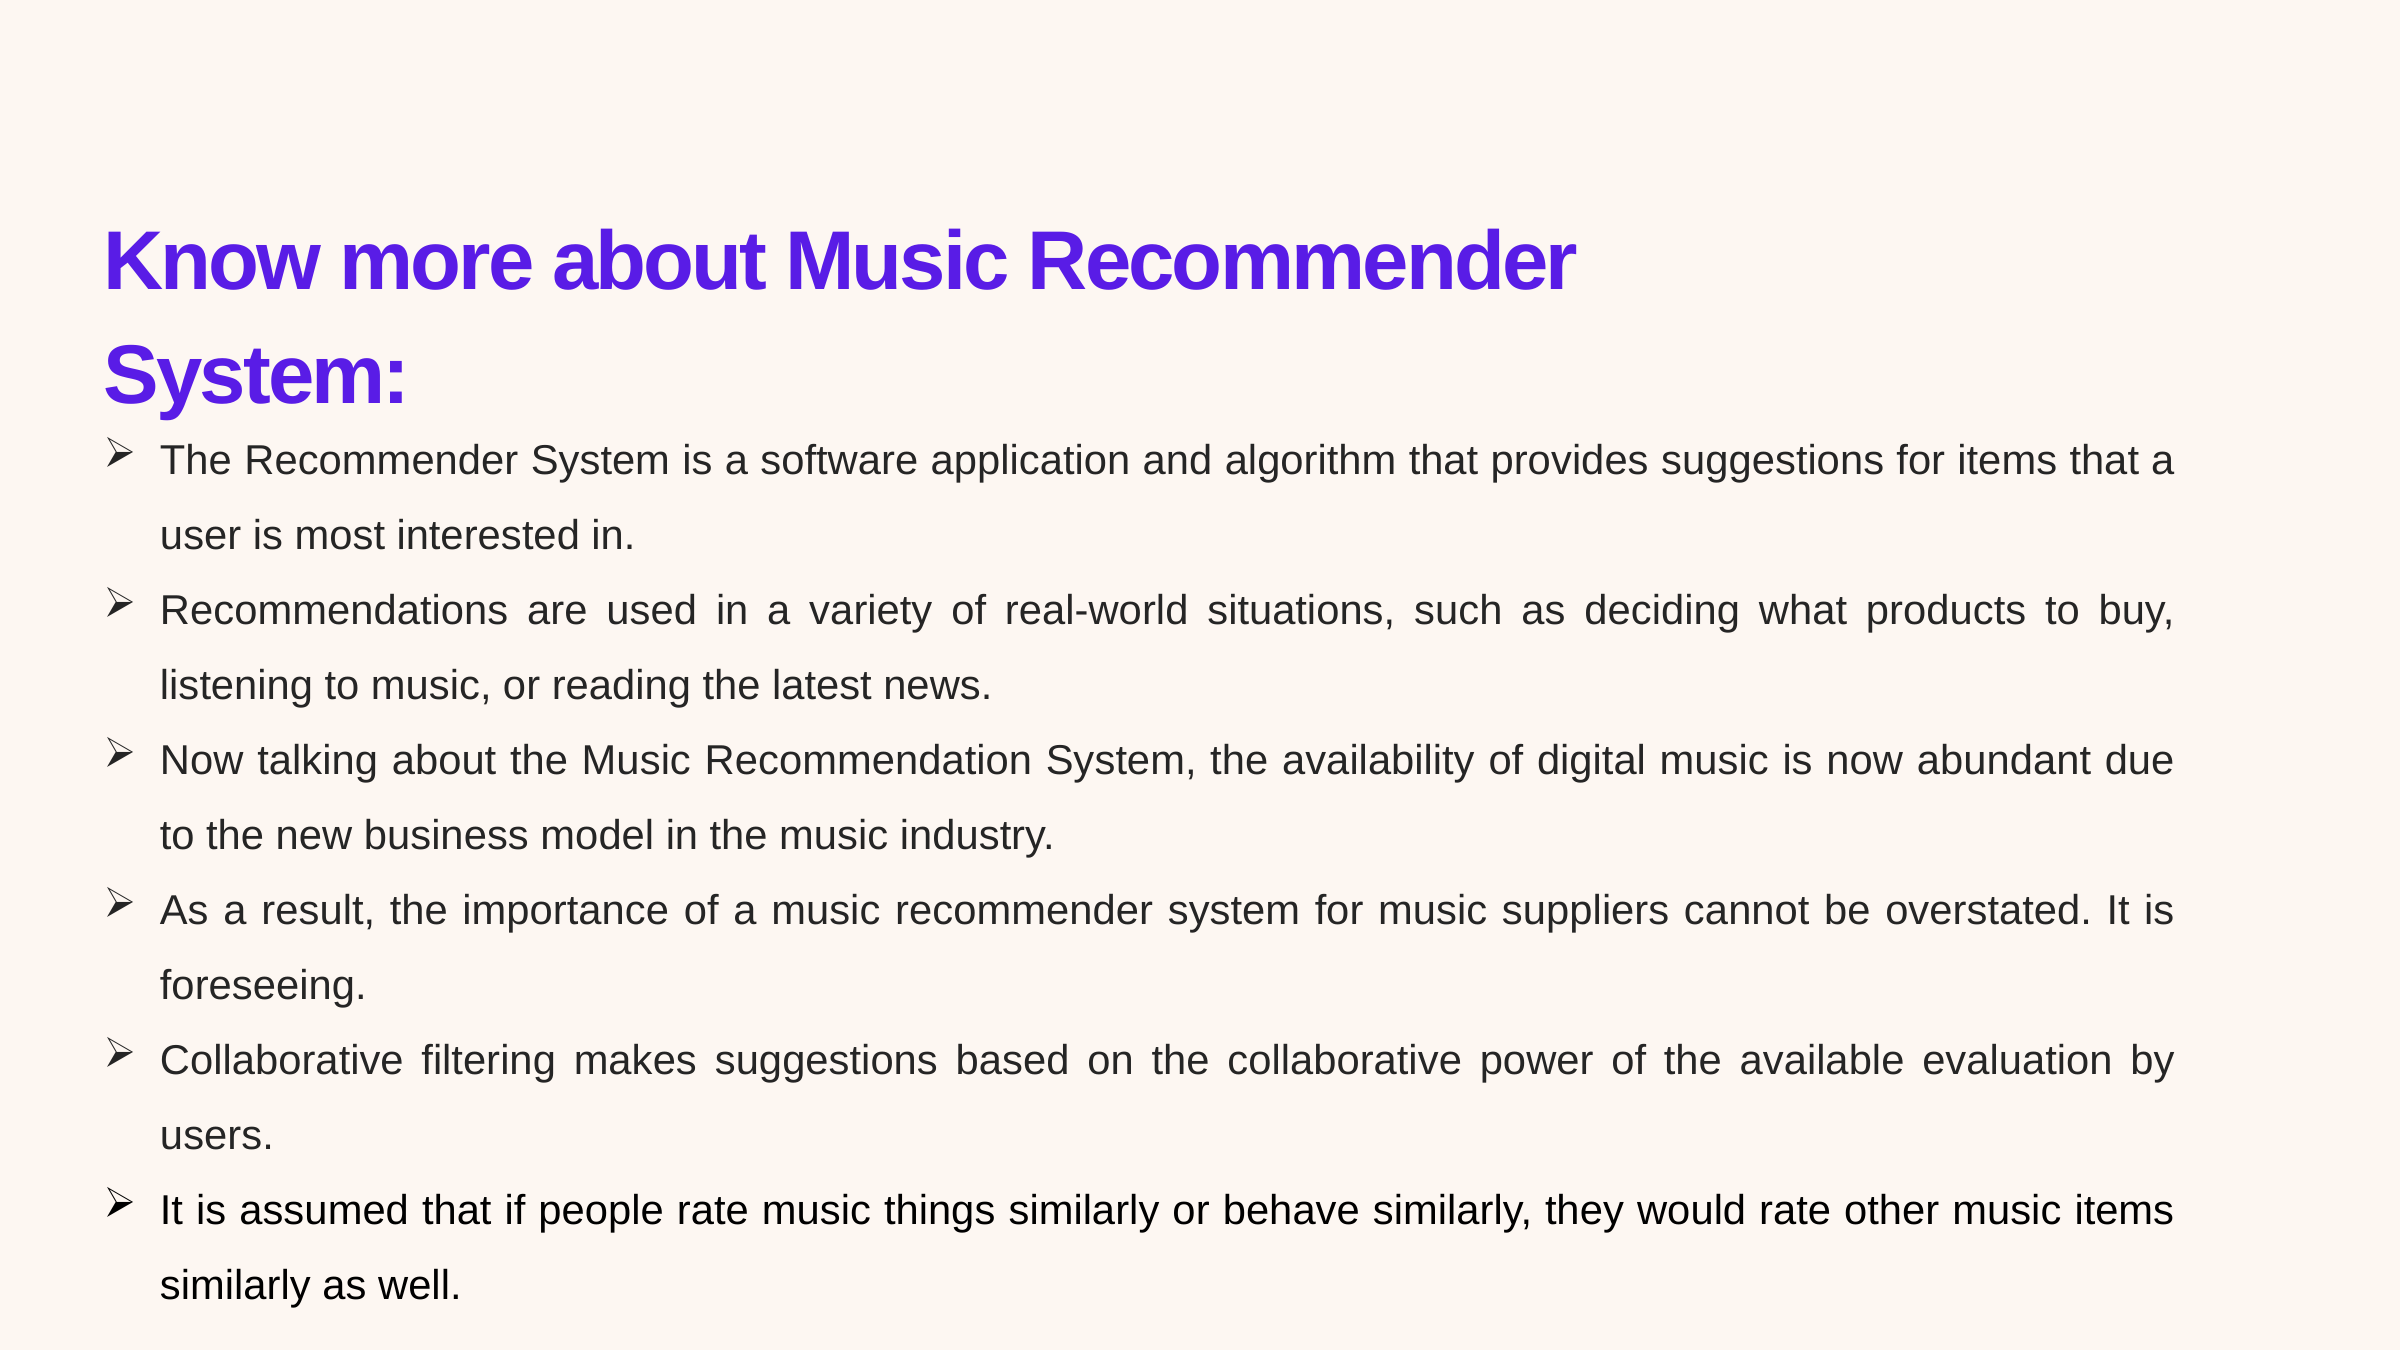

Know more about Music Recommender System:
The Recommender System is a software application and algorithm that provides suggestions for items that a user is most interested in.
Recommendations are used in a variety of real-world situations, such as deciding what products to buy, listening to music, or reading the latest news.
Now talking about the Music Recommendation System, the availability of digital music is now abundant due to the new business model in the music industry.
As a result, the importance of a music recommender system for music suppliers cannot be overstated. It is foreseeing.
Collaborative filtering makes suggestions based on the collaborative power of the available evaluation by users.
It is assumed that if people rate music things similarly or behave similarly, they would rate other music items similarly as well.